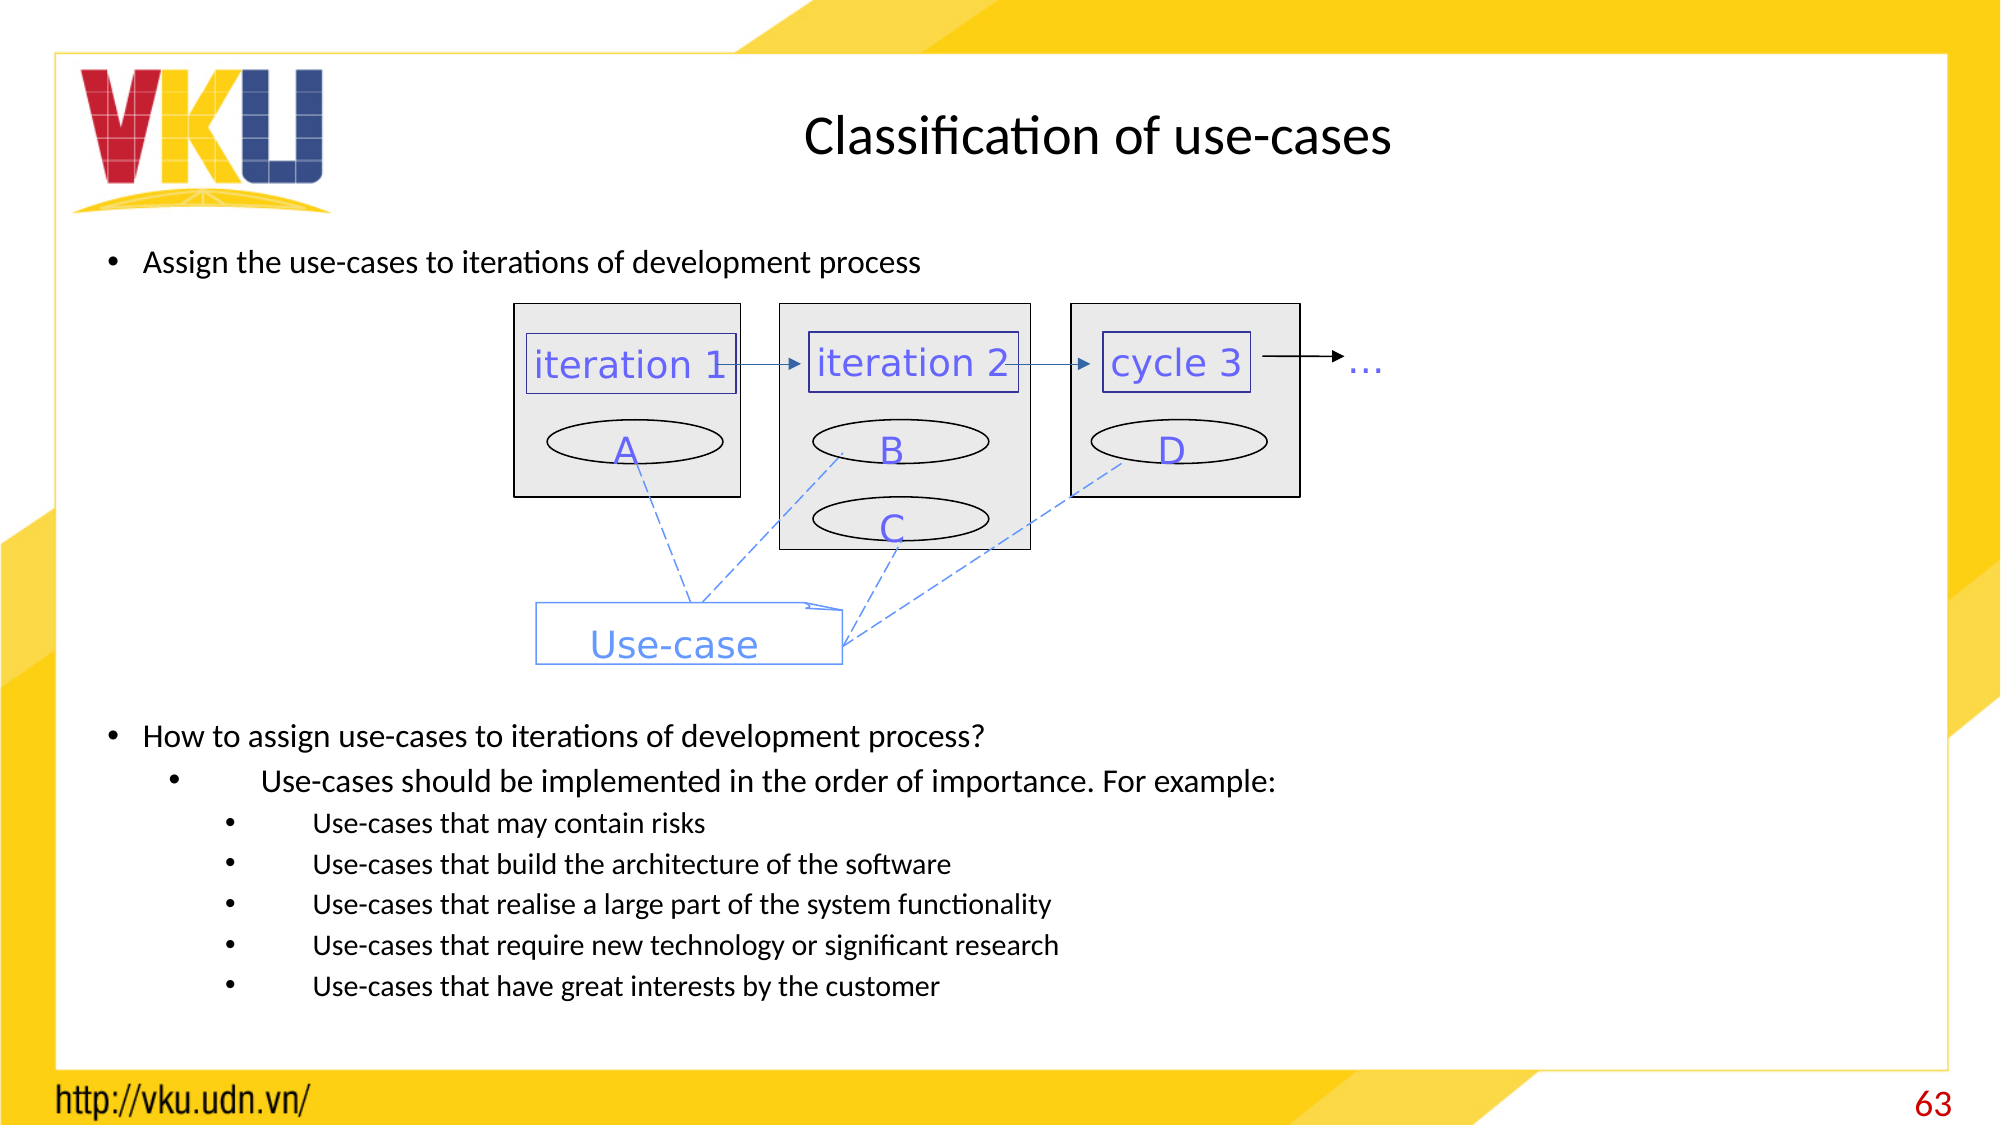

# Classification of use-cases
Assign the use-cases to iterations of development process

How to assign use-cases to iterations of development process?
Use-cases should be implemented in the order of importance. For example:
Use-cases that may contain risks
Use-cases that build the architecture of the software
Use-cases that realise a large part of the system functionality
Use-cases that require new technology or significant research
Use-cases that have great interests by the customer

…
iteration 2
cycle 3
iteration 1

B

D

A

C

Use-case

63